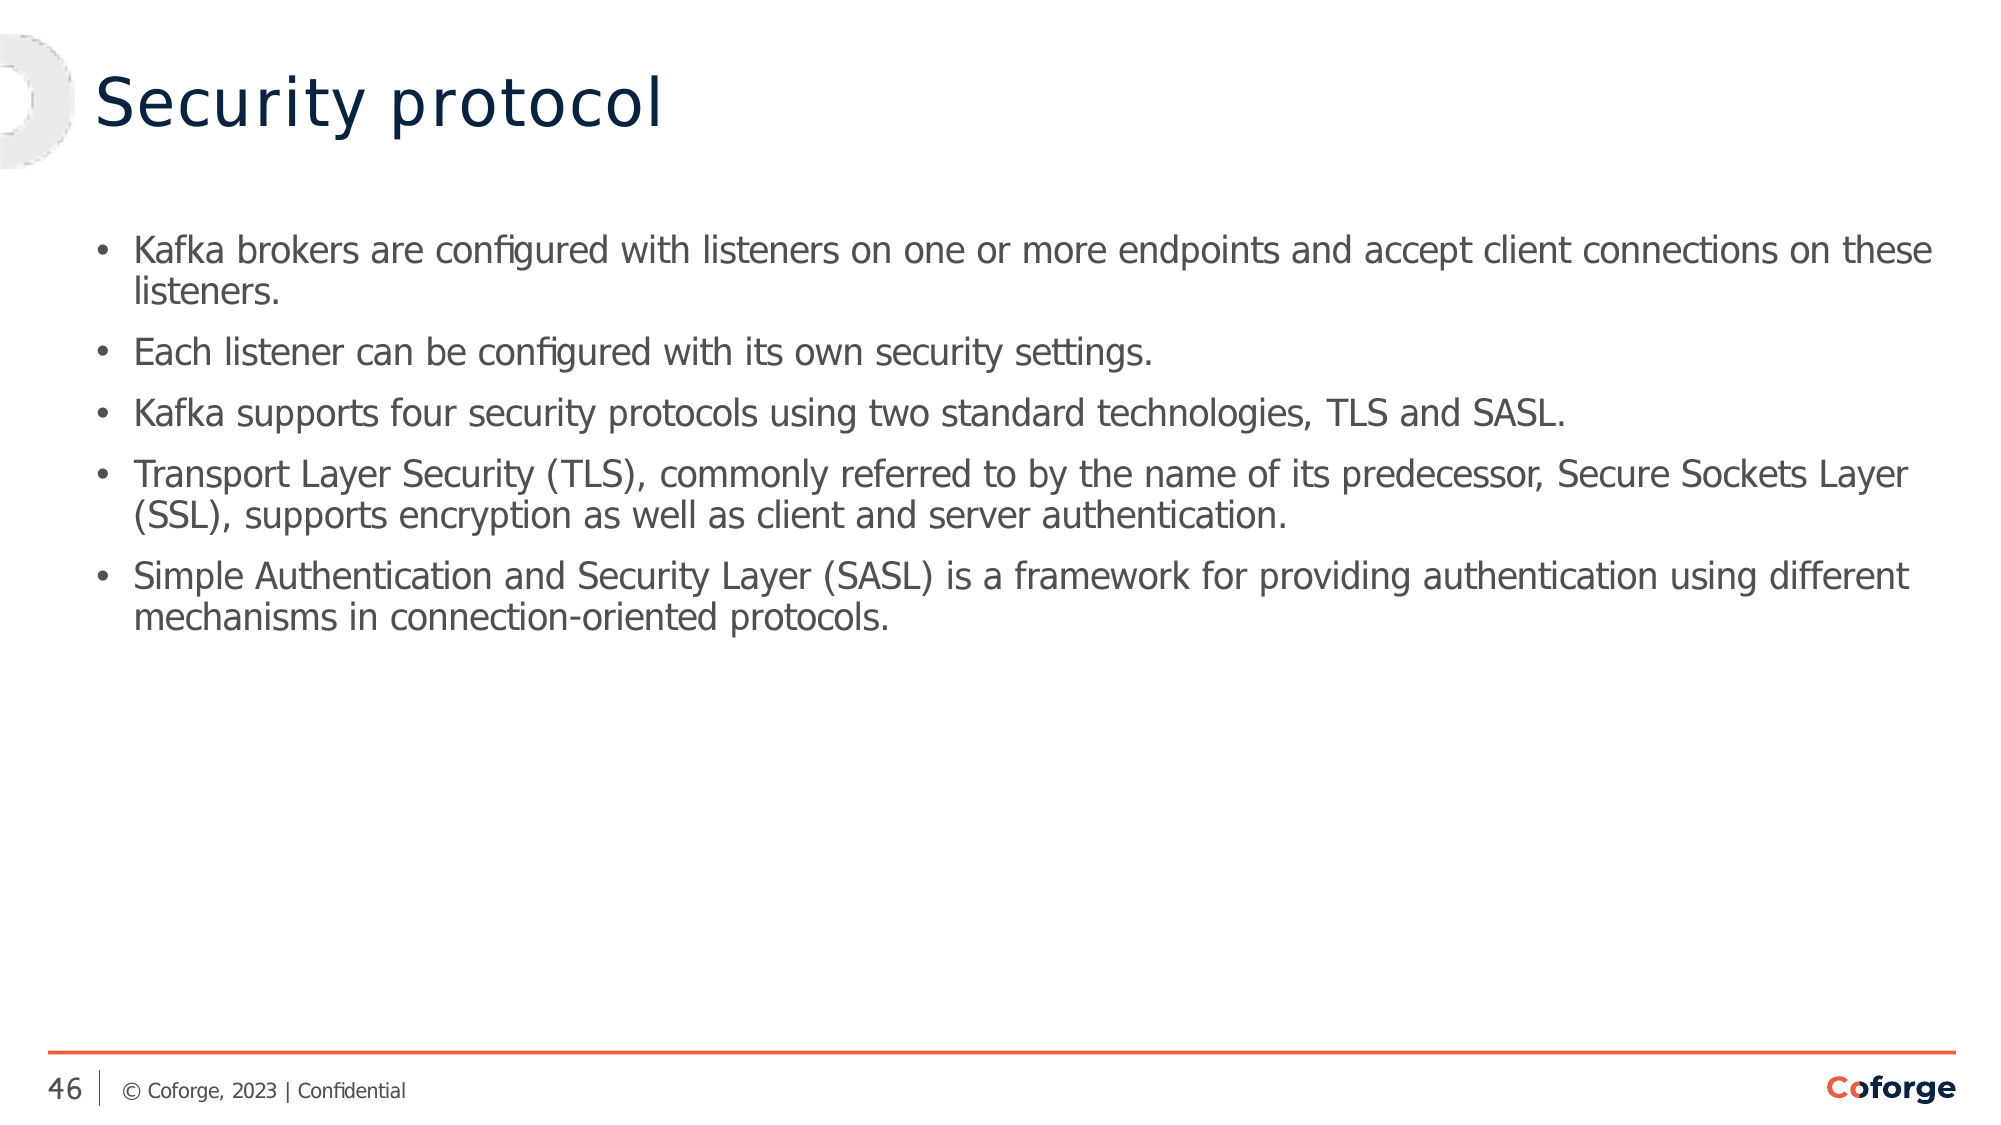

# Security protocol
Kafka brokers are configured with listeners on one or more endpoints and accept client connections on these listeners.
Each listener can be configured with its own security settings.
Kafka supports four security protocols using two standard technologies, TLS and SASL.
Transport Layer Security (TLS), commonly referred to by the name of its predecessor, Secure Sockets Layer (SSL), supports encryption as well as client and server authentication.
Simple Authentication and Security Layer (SASL) is a framework for providing authentication using different mechanisms in connection-oriented protocols.